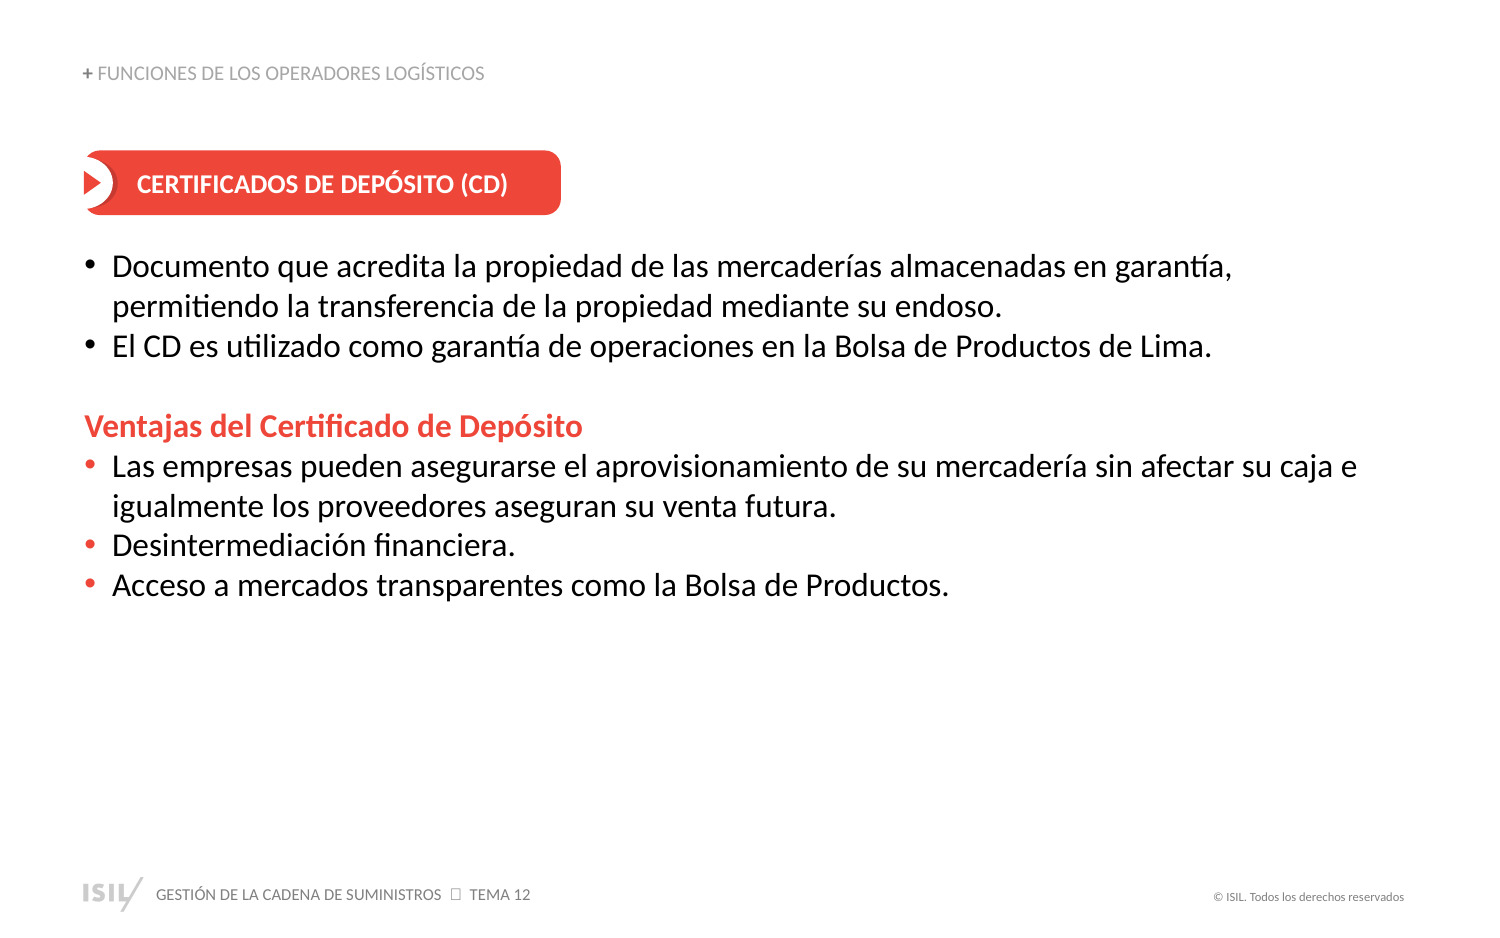

+ FUNCIONES DE LOS OPERADORES LOGÍSTICOS
CERTIFICADOS DE DEPÓSITO (CD)

Documento que acredita la propiedad de las mercaderías almacenadas en garantía, permitiendo la transferencia de la propiedad mediante su endoso.
El CD es utilizado como garantía de operaciones en la Bolsa de Productos de Lima.

Ventajas del Certificado de Depósito
Las empresas pueden asegurarse el aprovisionamiento de su mercadería sin afectar su caja e igualmente los proveedores aseguran su venta futura.
Desintermediación financiera.
Acceso a mercados transparentes como la Bolsa de Productos.